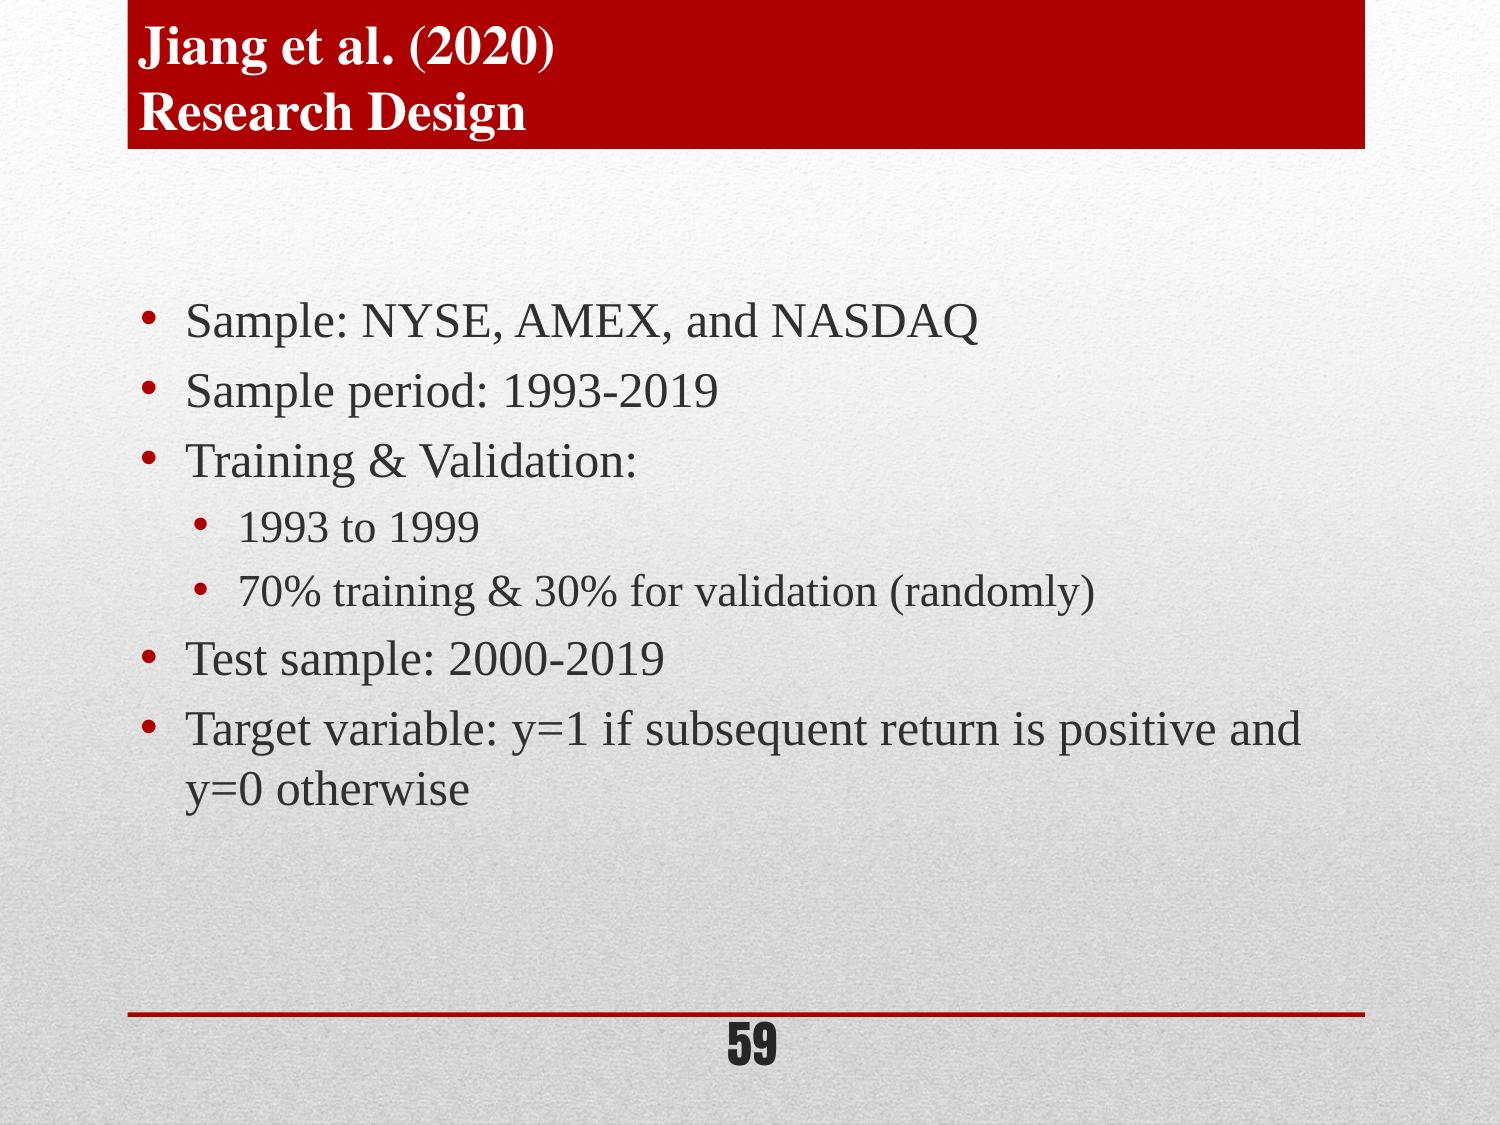

# Jiang et al. (2020) Research Design
Sample: NYSE, AMEX, and NASDAQ
Sample period: 1993-2019
Training & Validation:
1993 to 1999
70% training & 30% for validation (randomly)
Test sample: 2000-2019
Target variable: y=1 if subsequent return is positive and y=0 otherwise

59